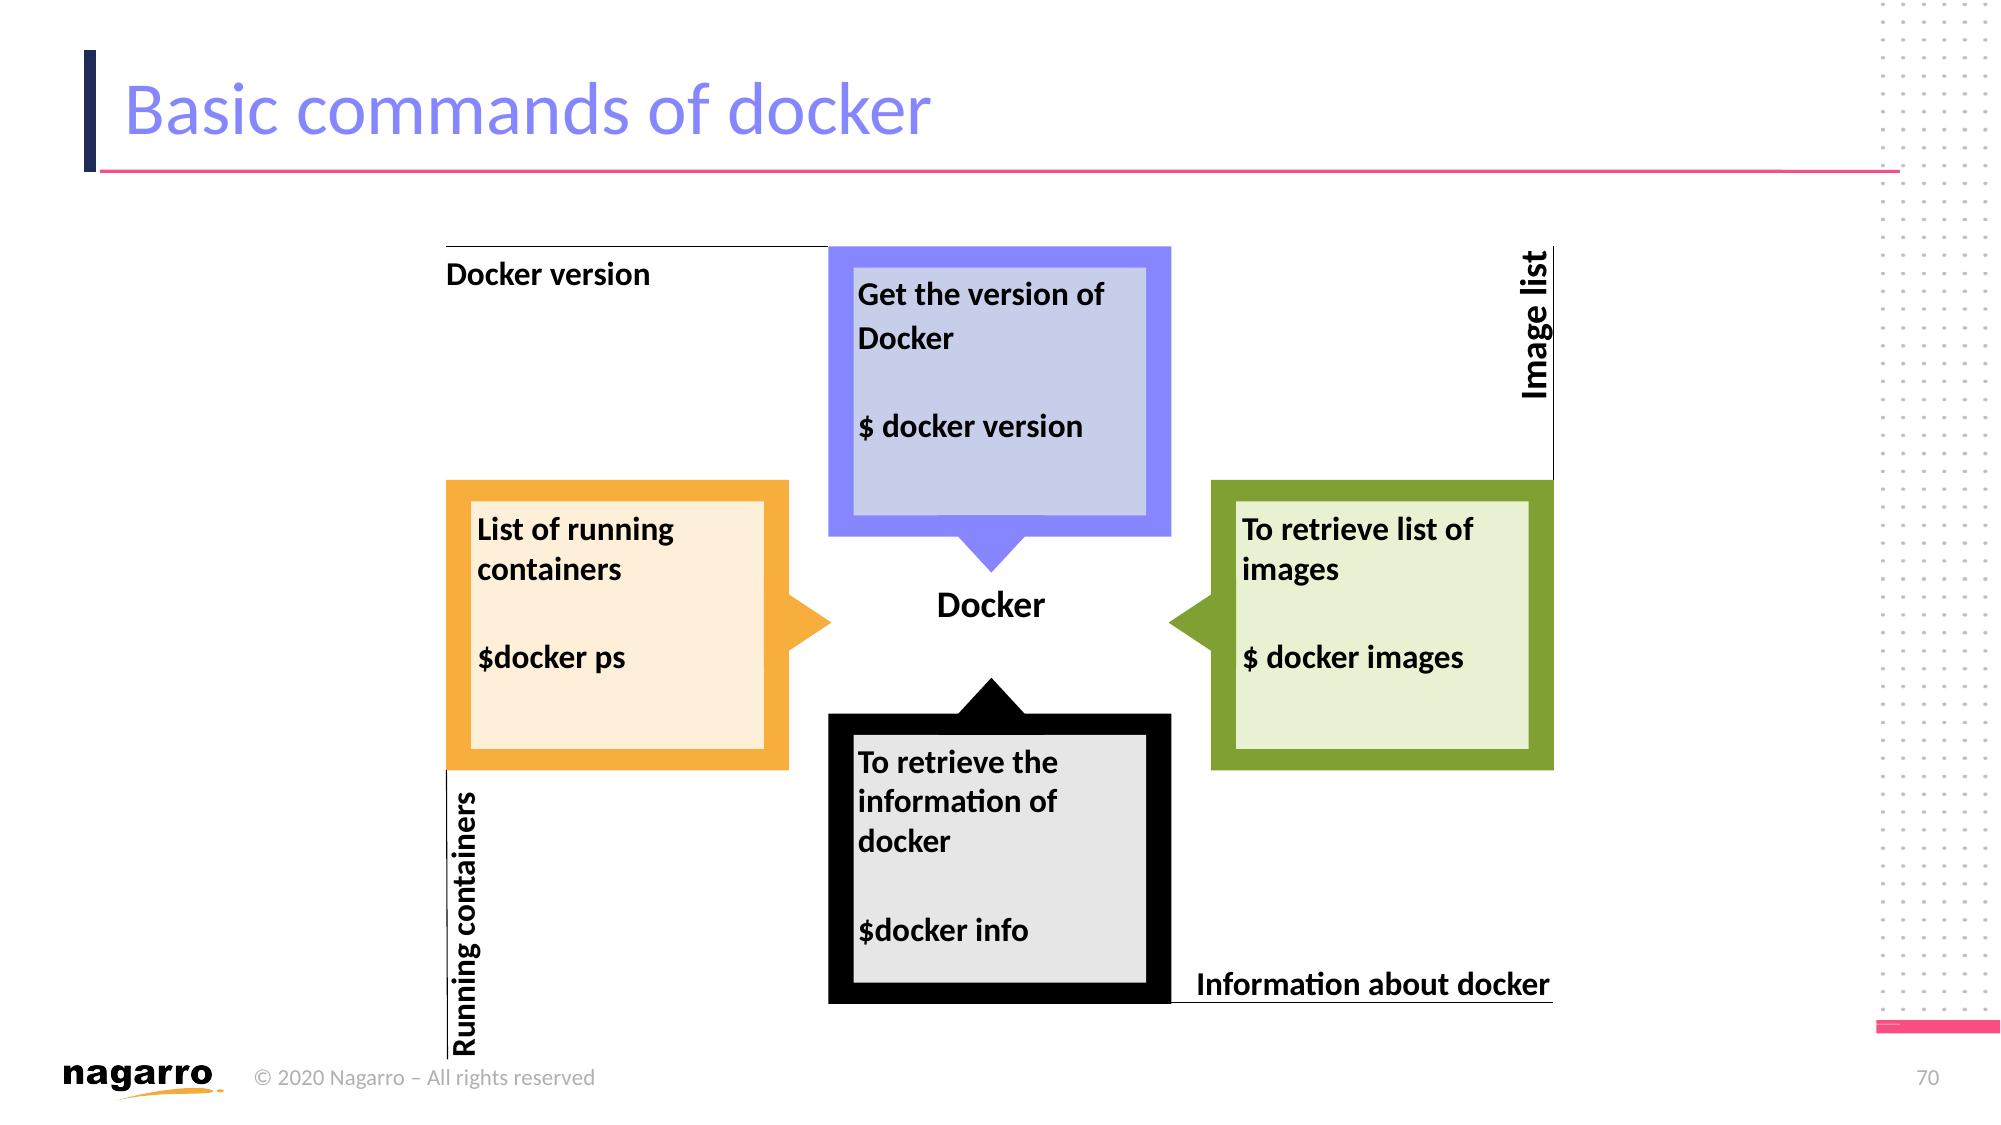

# Basic commands of docker

Docker version
Get the version of
Docker

$ docker version
Image list

List of running containers

$docker ps
To retrieve list of images

$ docker images
Docker

To retrieve the information of docker

$docker info
Running containers
Information about docker